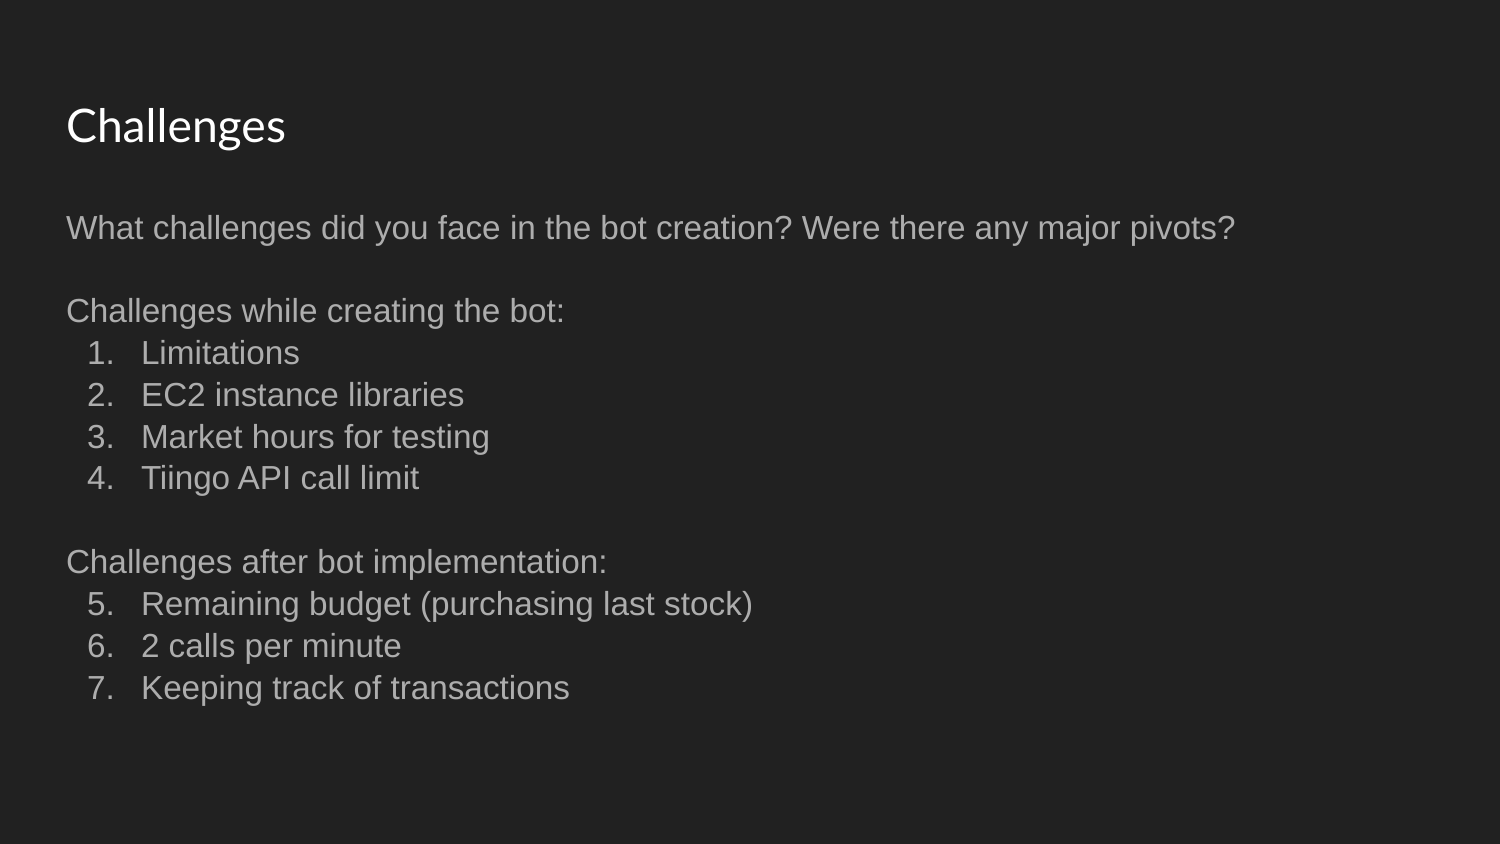

# Challenges
What challenges did you face in the bot creation? Were there any major pivots?

Challenges while creating the bot:
Limitations
EC2 instance libraries
Market hours for testing
Tiingo API call limit

Challenges after bot implementation:
Remaining budget (purchasing last stock)
2 calls per minute
Keeping track of transactions